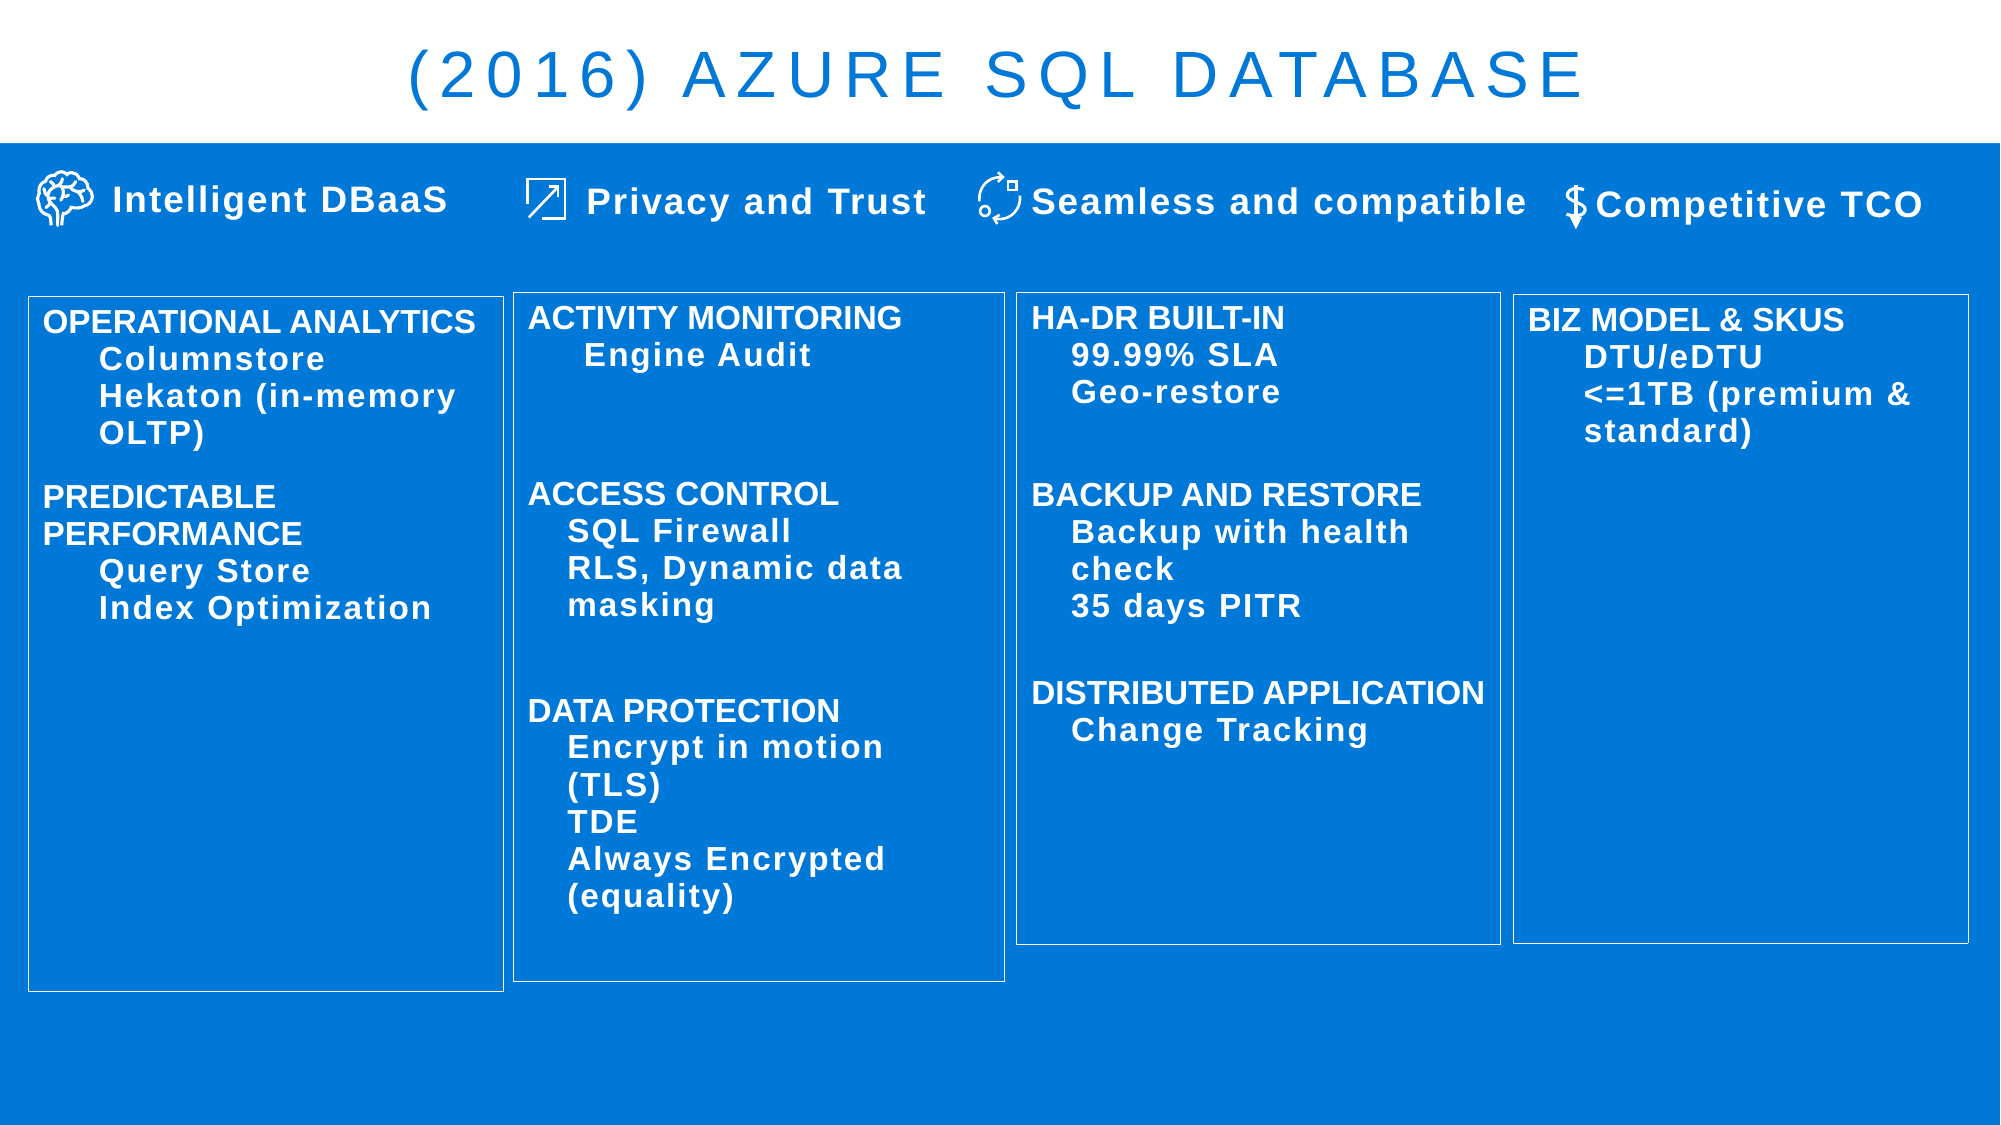

# (2016) Azure SQL Database
Intelligent DBaaS
Privacy and Trust
Seamless and compatible

Competitive TCO

| HA-DR built-in 99.99% SLA Geo-restore |
| --- |
| Backup and restore Backup with health check 35 days PITR |
| Distributed application Change Tracking |
| Activity monitoring Engine Audit |
| --- |
| Access Control SQL Firewall RLS, Dynamic data masking |
| Data Protection Encrypt in motion (TLS) TDE Always Encrypted (equality) |
| Biz model & SKUs DTU/eDTU <=1TB (premium & standard) |
| --- |
|  |

| Operational analytics Columnstore Hekaton (in-memory OLTP) |
| --- |
| Predictable performance Query Store Index Optimization |
|  |